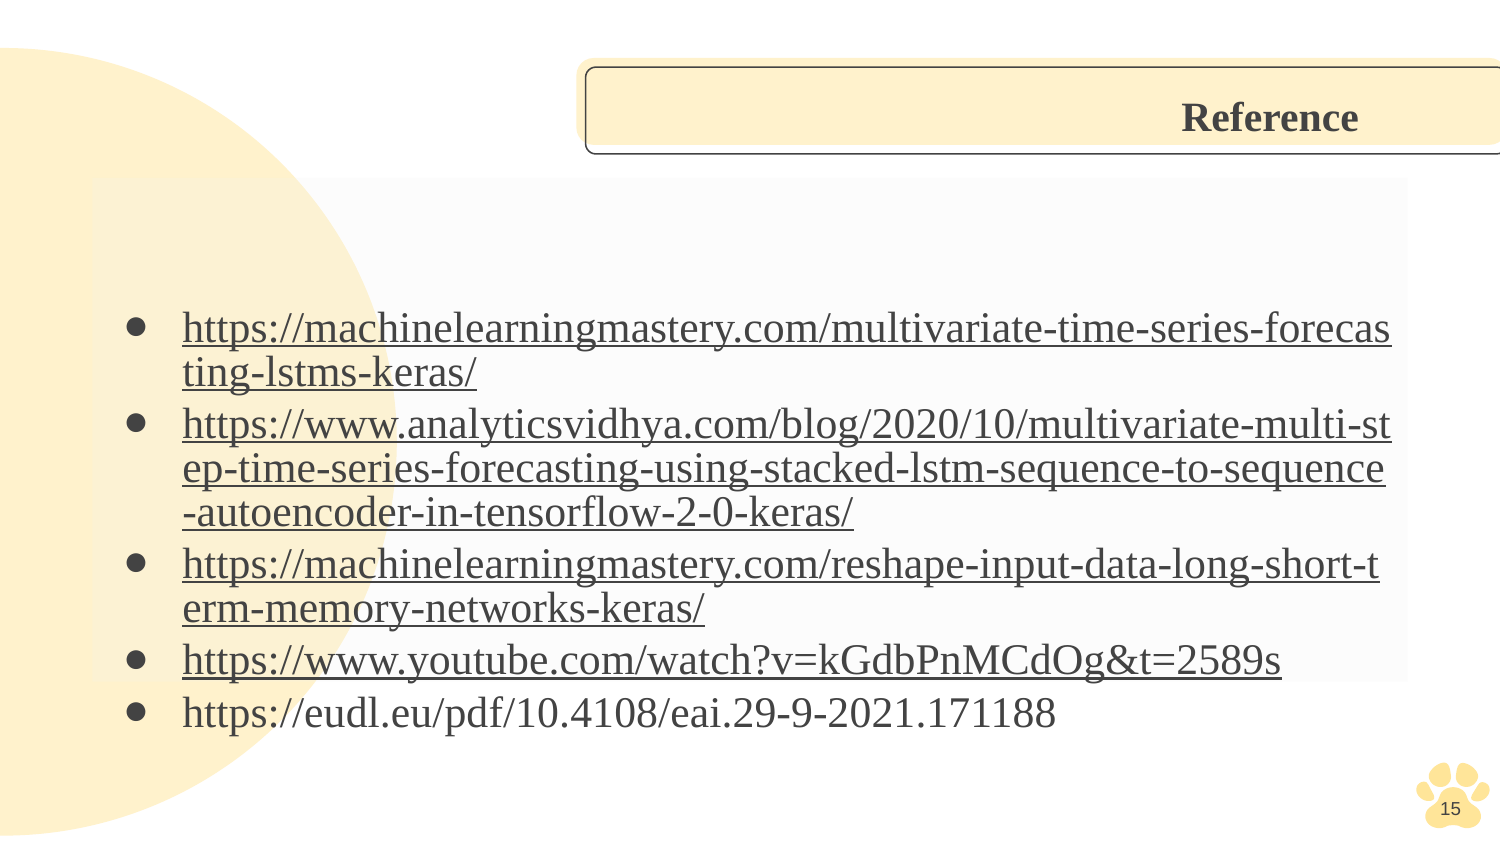

# Reference
https://machinelearningmastery.com/multivariate-time-series-forecasting-lstms-keras/
https://www.analyticsvidhya.com/blog/2020/10/multivariate-multi-step-time-series-forecasting-using-stacked-lstm-sequence-to-sequence-autoencoder-in-tensorflow-2-0-keras/
https://machinelearningmastery.com/reshape-input-data-long-short-term-memory-networks-keras/
https://www.youtube.com/watch?v=kGdbPnMCdOg&t=2589s
https://eudl.eu/pdf/10.4108/eai.29-9-2021.171188

15